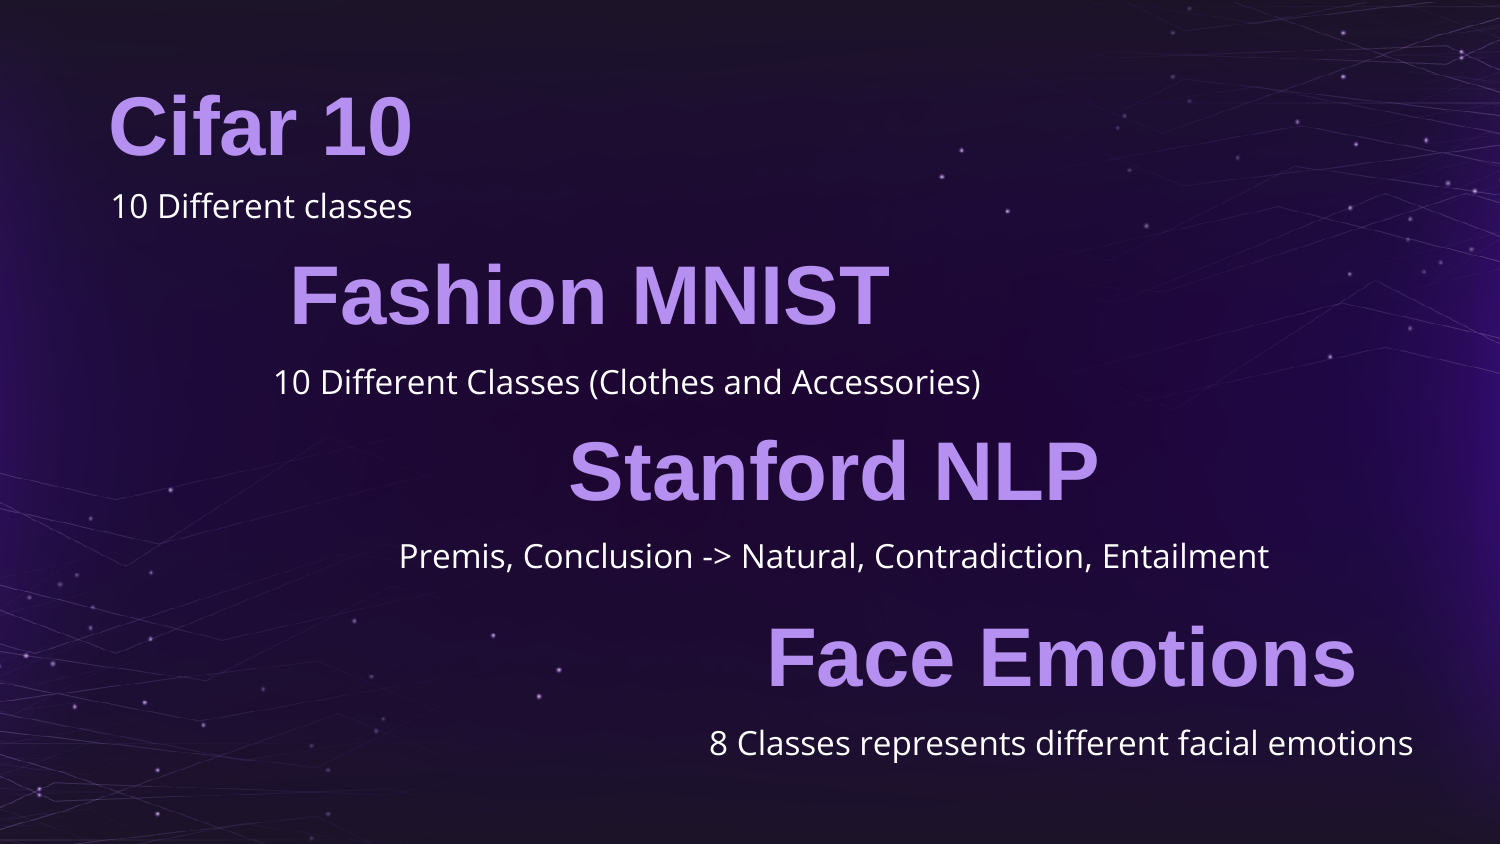

Cifar 10
10 Different classes
Fashion MNIST
10 Different Classes (Clothes and Accessories)
# Stanford NLP
Premis, Conclusion -> Natural, Contradiction, Entailment
Face Emotions
8 Classes represents different facial emotions